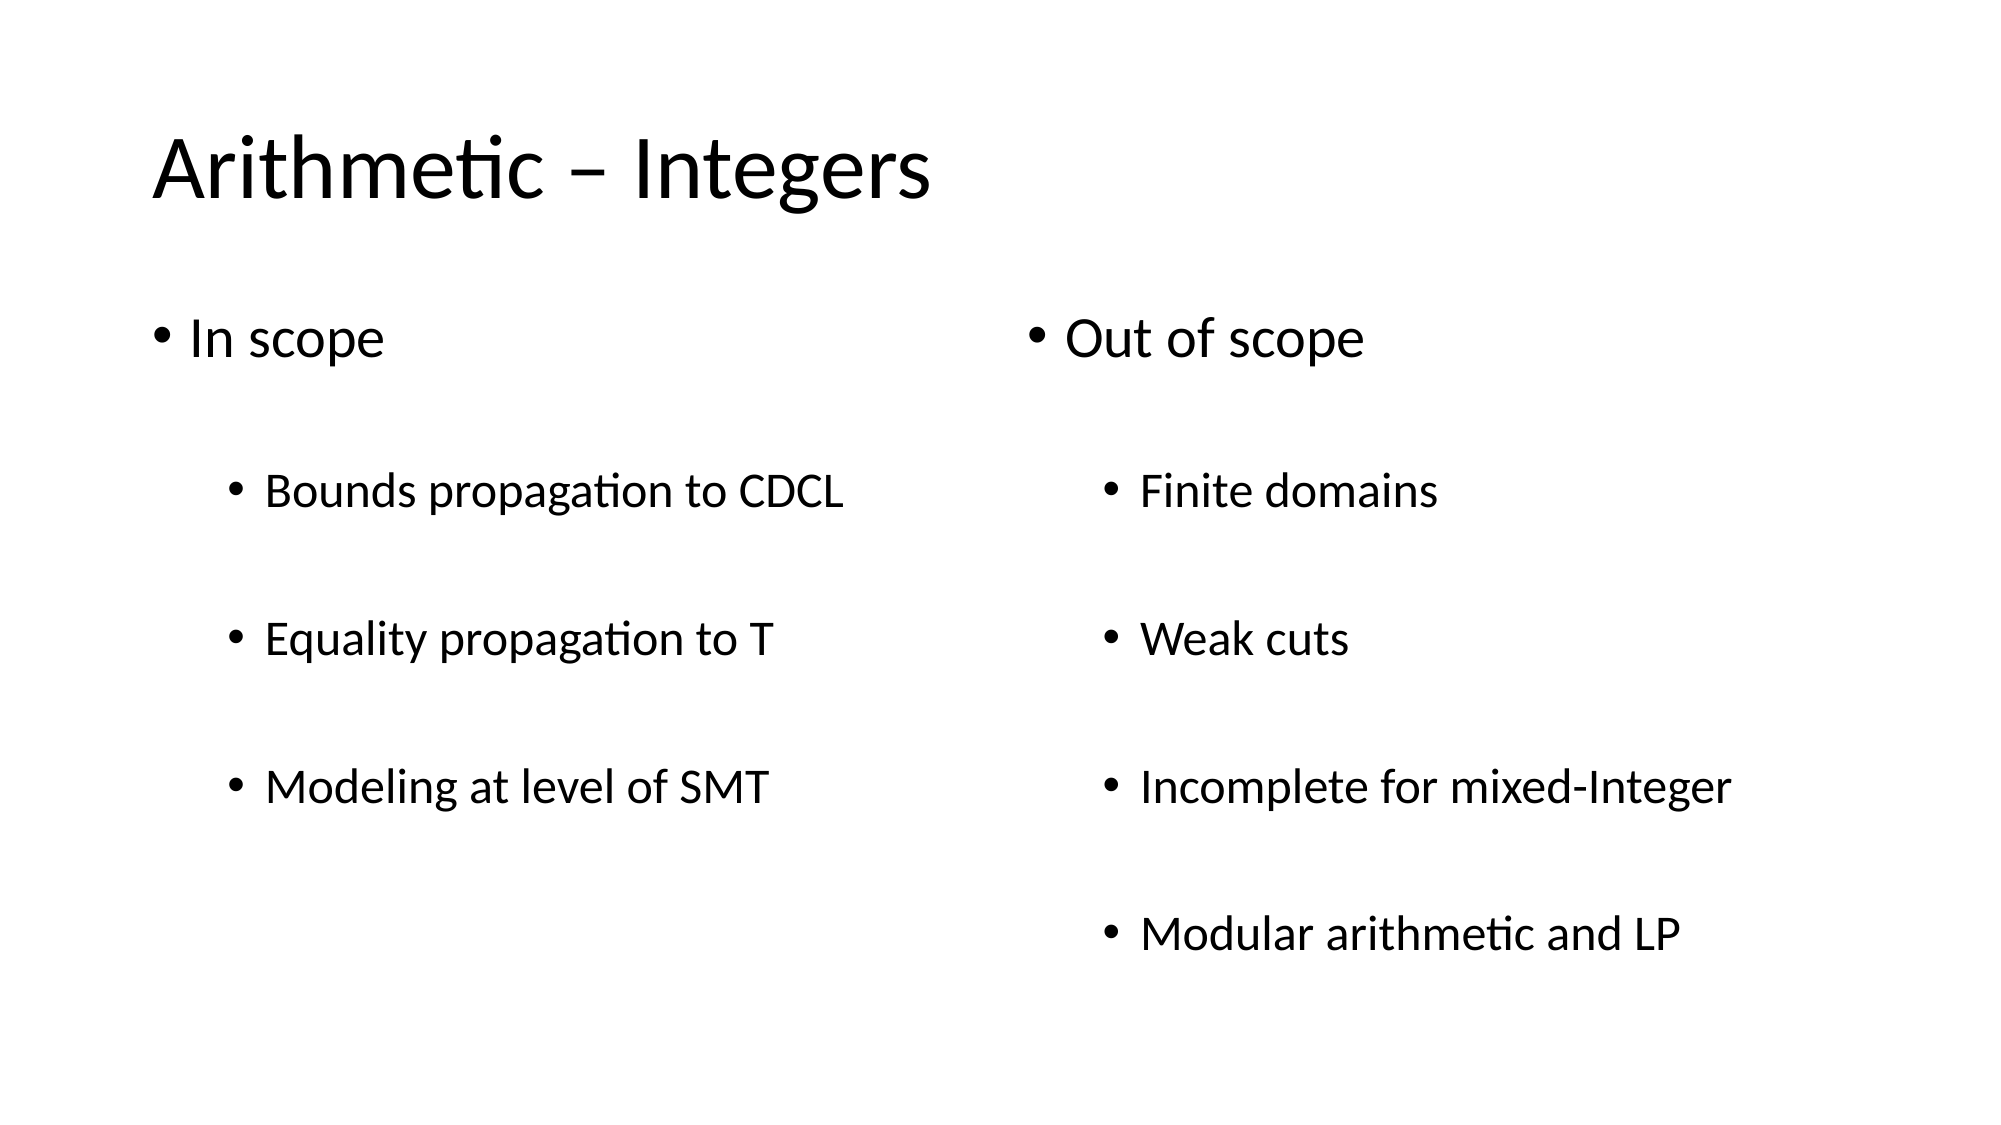

# Arithmetic – Integers
In scope

Bounds propagation to CDCL

Equality propagation to T

Modeling at level of SMT

Out of scope

Finite domains

Weak cuts

Incomplete for mixed-Integer

Modular arithmetic and LP